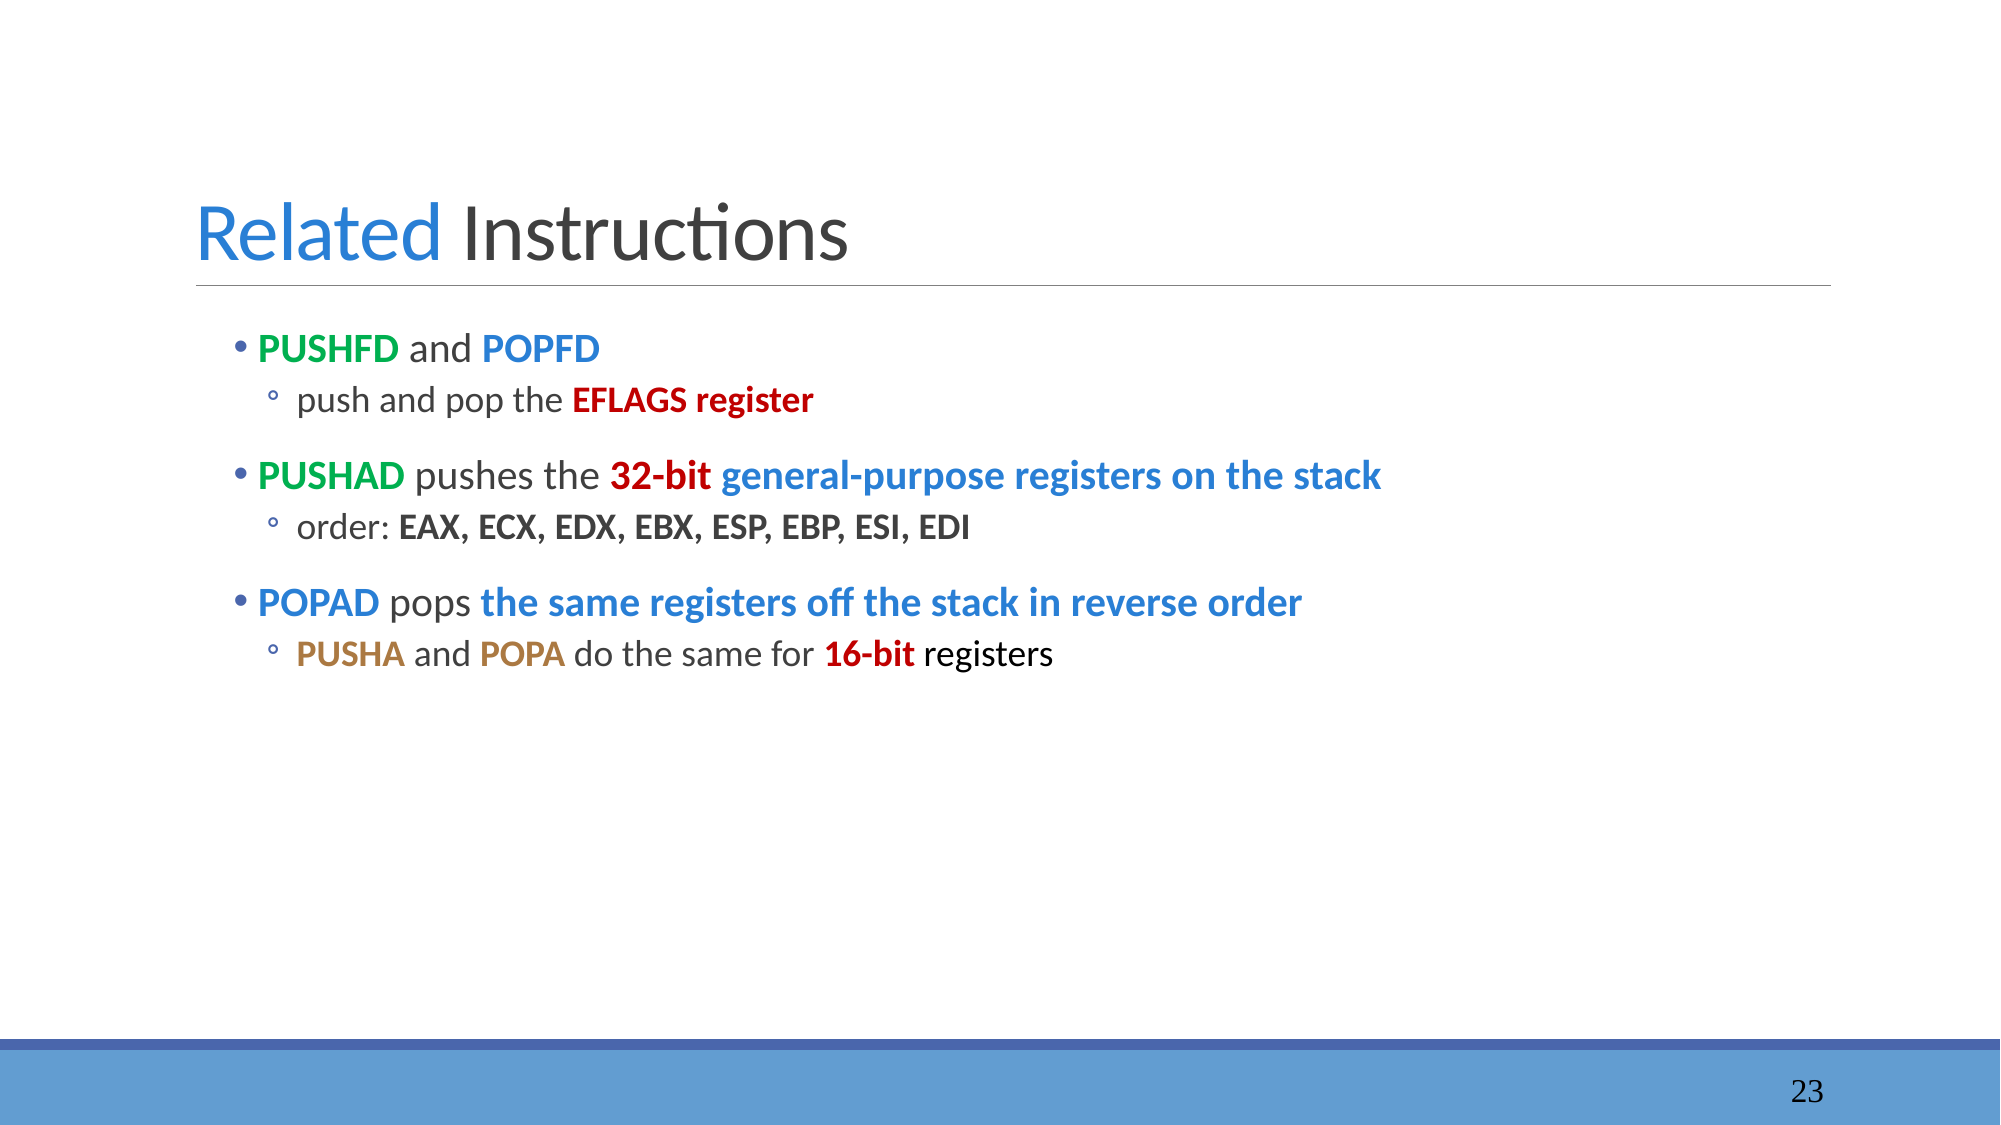

# Related Instructions
 PUSHFD and POPFD
push and pop the EFLAGS register
 PUSHAD pushes the 32-bit general-purpose registers on the stack
order: EAX, ECX, EDX, EBX, ESP, EBP, ESI, EDI
 POPAD pops the same registers off the stack in reverse order
PUSHA and POPA do the same for 16-bit registers
23